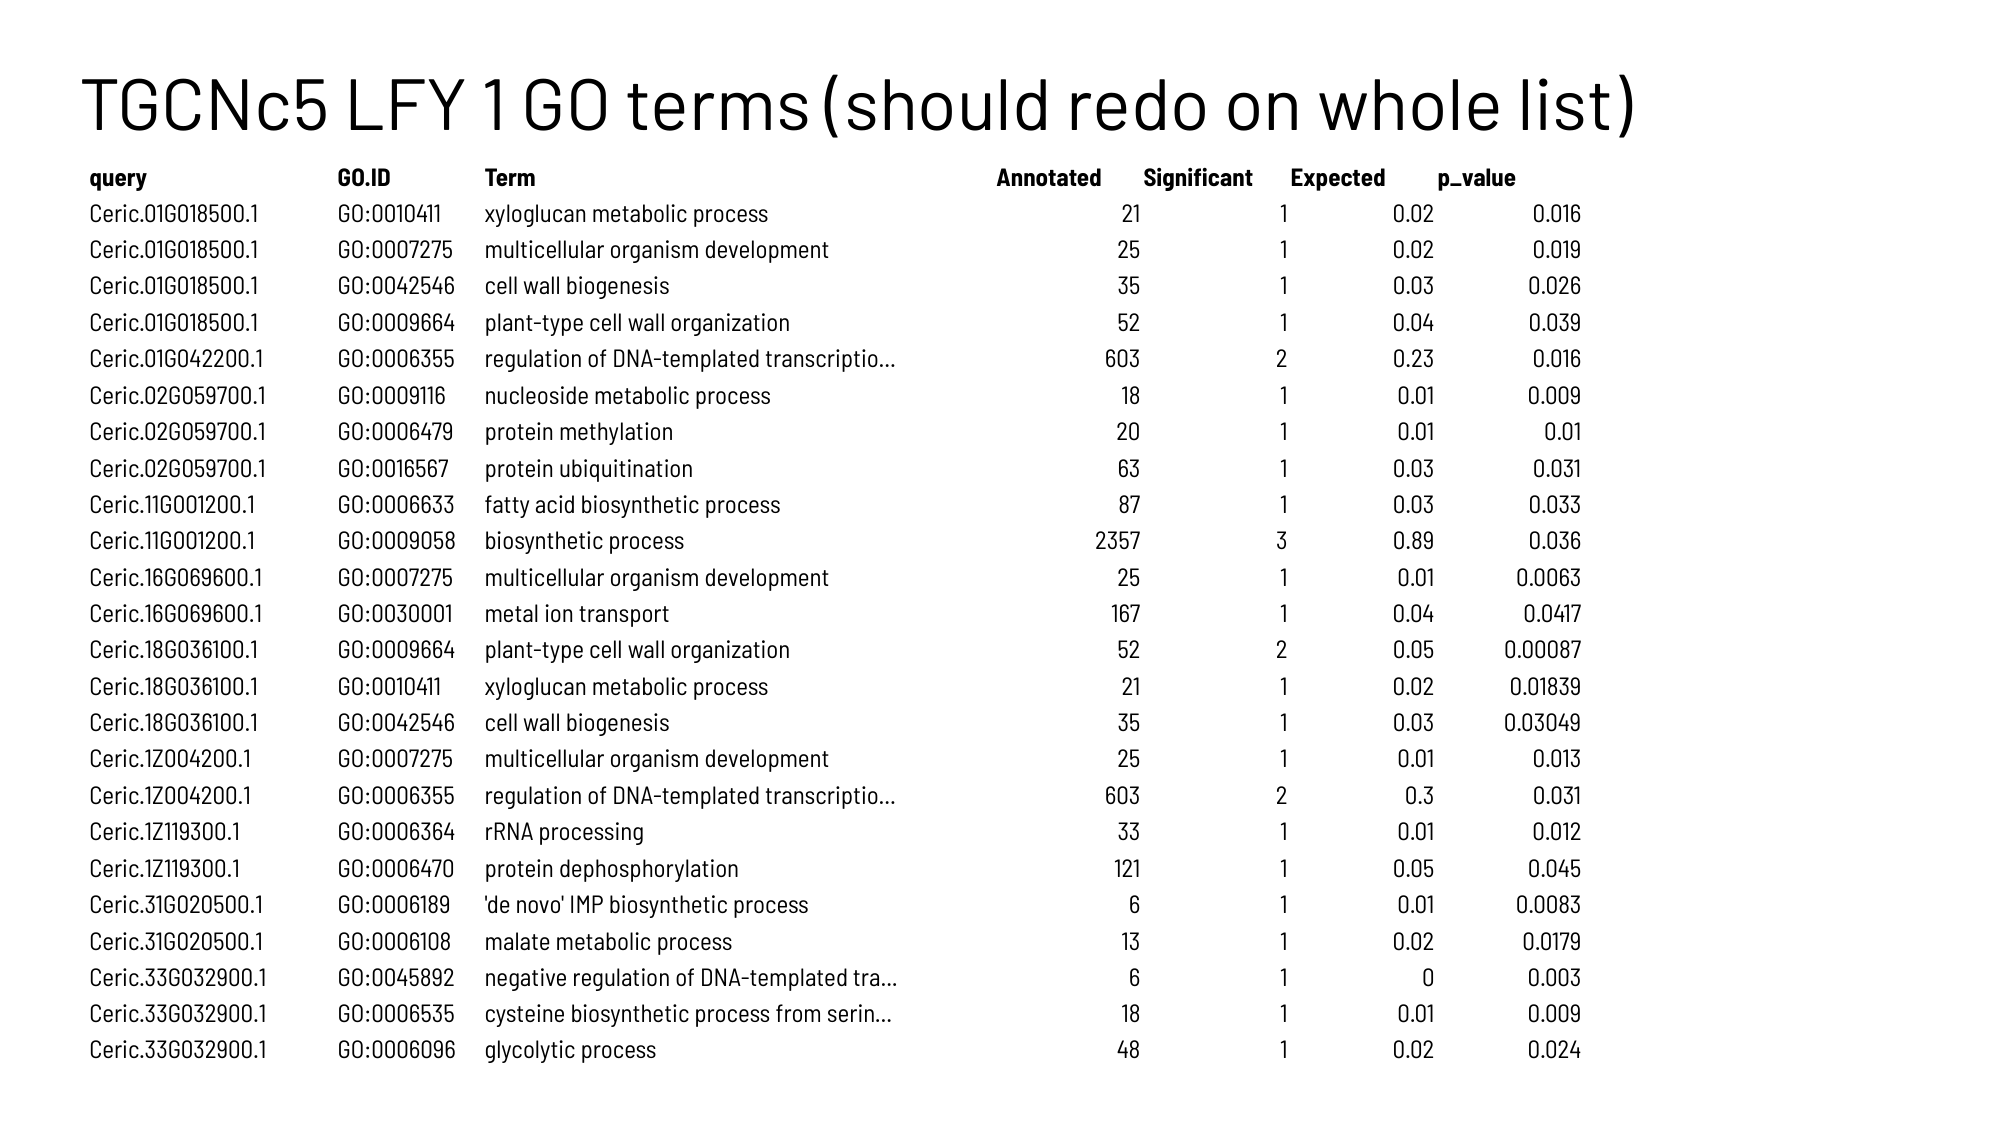

# TGCNc5 LFY 1 GO terms (should redo on whole list)
| query | GO.ID | Term | Annotated | Significant | Expected | p\_value |
| --- | --- | --- | --- | --- | --- | --- |
| Ceric.01G018500.1 | GO:0010411 | xyloglucan metabolic process | 21 | 1 | 0.02 | 0.016 |
| Ceric.01G018500.1 | GO:0007275 | multicellular organism development | 25 | 1 | 0.02 | 0.019 |
| Ceric.01G018500.1 | GO:0042546 | cell wall biogenesis | 35 | 1 | 0.03 | 0.026 |
| Ceric.01G018500.1 | GO:0009664 | plant-type cell wall organization | 52 | 1 | 0.04 | 0.039 |
| Ceric.01G042200.1 | GO:0006355 | regulation of DNA-templated transcriptio... | 603 | 2 | 0.23 | 0.016 |
| Ceric.02G059700.1 | GO:0009116 | nucleoside metabolic process | 18 | 1 | 0.01 | 0.009 |
| Ceric.02G059700.1 | GO:0006479 | protein methylation | 20 | 1 | 0.01 | 0.01 |
| Ceric.02G059700.1 | GO:0016567 | protein ubiquitination | 63 | 1 | 0.03 | 0.031 |
| Ceric.11G001200.1 | GO:0006633 | fatty acid biosynthetic process | 87 | 1 | 0.03 | 0.033 |
| Ceric.11G001200.1 | GO:0009058 | biosynthetic process | 2357 | 3 | 0.89 | 0.036 |
| Ceric.16G069600.1 | GO:0007275 | multicellular organism development | 25 | 1 | 0.01 | 0.0063 |
| Ceric.16G069600.1 | GO:0030001 | metal ion transport | 167 | 1 | 0.04 | 0.0417 |
| Ceric.18G036100.1 | GO:0009664 | plant-type cell wall organization | 52 | 2 | 0.05 | 0.00087 |
| Ceric.18G036100.1 | GO:0010411 | xyloglucan metabolic process | 21 | 1 | 0.02 | 0.01839 |
| Ceric.18G036100.1 | GO:0042546 | cell wall biogenesis | 35 | 1 | 0.03 | 0.03049 |
| Ceric.1Z004200.1 | GO:0007275 | multicellular organism development | 25 | 1 | 0.01 | 0.013 |
| Ceric.1Z004200.1 | GO:0006355 | regulation of DNA-templated transcriptio... | 603 | 2 | 0.3 | 0.031 |
| Ceric.1Z119300.1 | GO:0006364 | rRNA processing | 33 | 1 | 0.01 | 0.012 |
| Ceric.1Z119300.1 | GO:0006470 | protein dephosphorylation | 121 | 1 | 0.05 | 0.045 |
| Ceric.31G020500.1 | GO:0006189 | 'de novo' IMP biosynthetic process | 6 | 1 | 0.01 | 0.0083 |
| Ceric.31G020500.1 | GO:0006108 | malate metabolic process | 13 | 1 | 0.02 | 0.0179 |
| Ceric.33G032900.1 | GO:0045892 | negative regulation of DNA-templated tra... | 6 | 1 | 0 | 0.003 |
| Ceric.33G032900.1 | GO:0006535 | cysteine biosynthetic process from serin... | 18 | 1 | 0.01 | 0.009 |
| Ceric.33G032900.1 | GO:0006096 | glycolytic process | 48 | 1 | 0.02 | 0.024 |